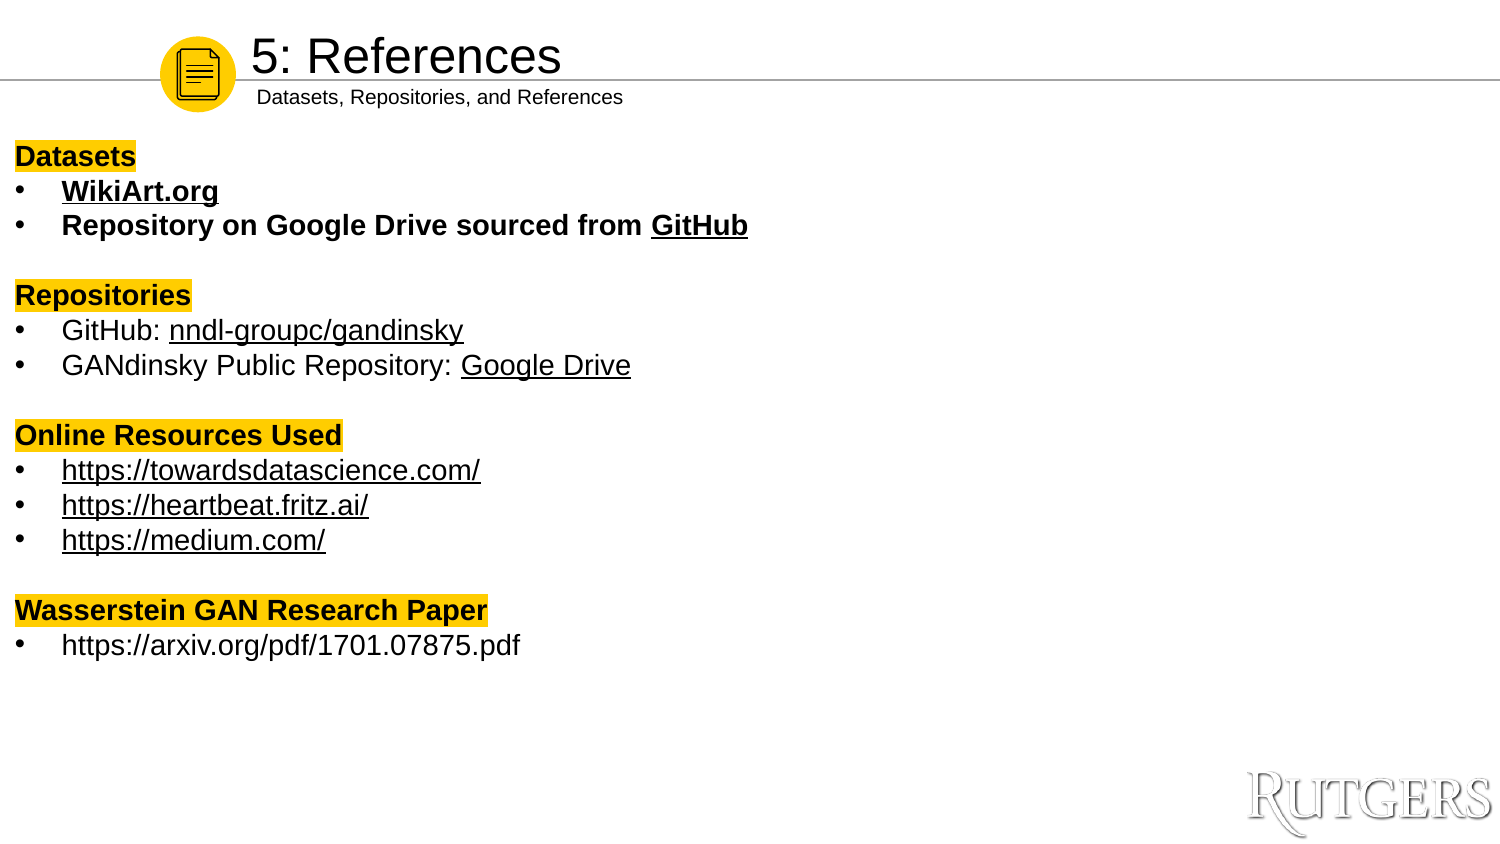

5: References
 Datasets, Repositories, and References

Datasets
WikiArt.org
Repository on Google Drive sourced from GitHub

Repositories
GitHub: nndl-groupc/gandinsky
GANdinsky Public Repository: Google Drive

Online Resources Used
https://towardsdatascience.com/
https://heartbeat.fritz.ai/
https://medium.com/

Wasserstein GAN Research Paper
https://arxiv.org/pdf/1701.07875.pdf